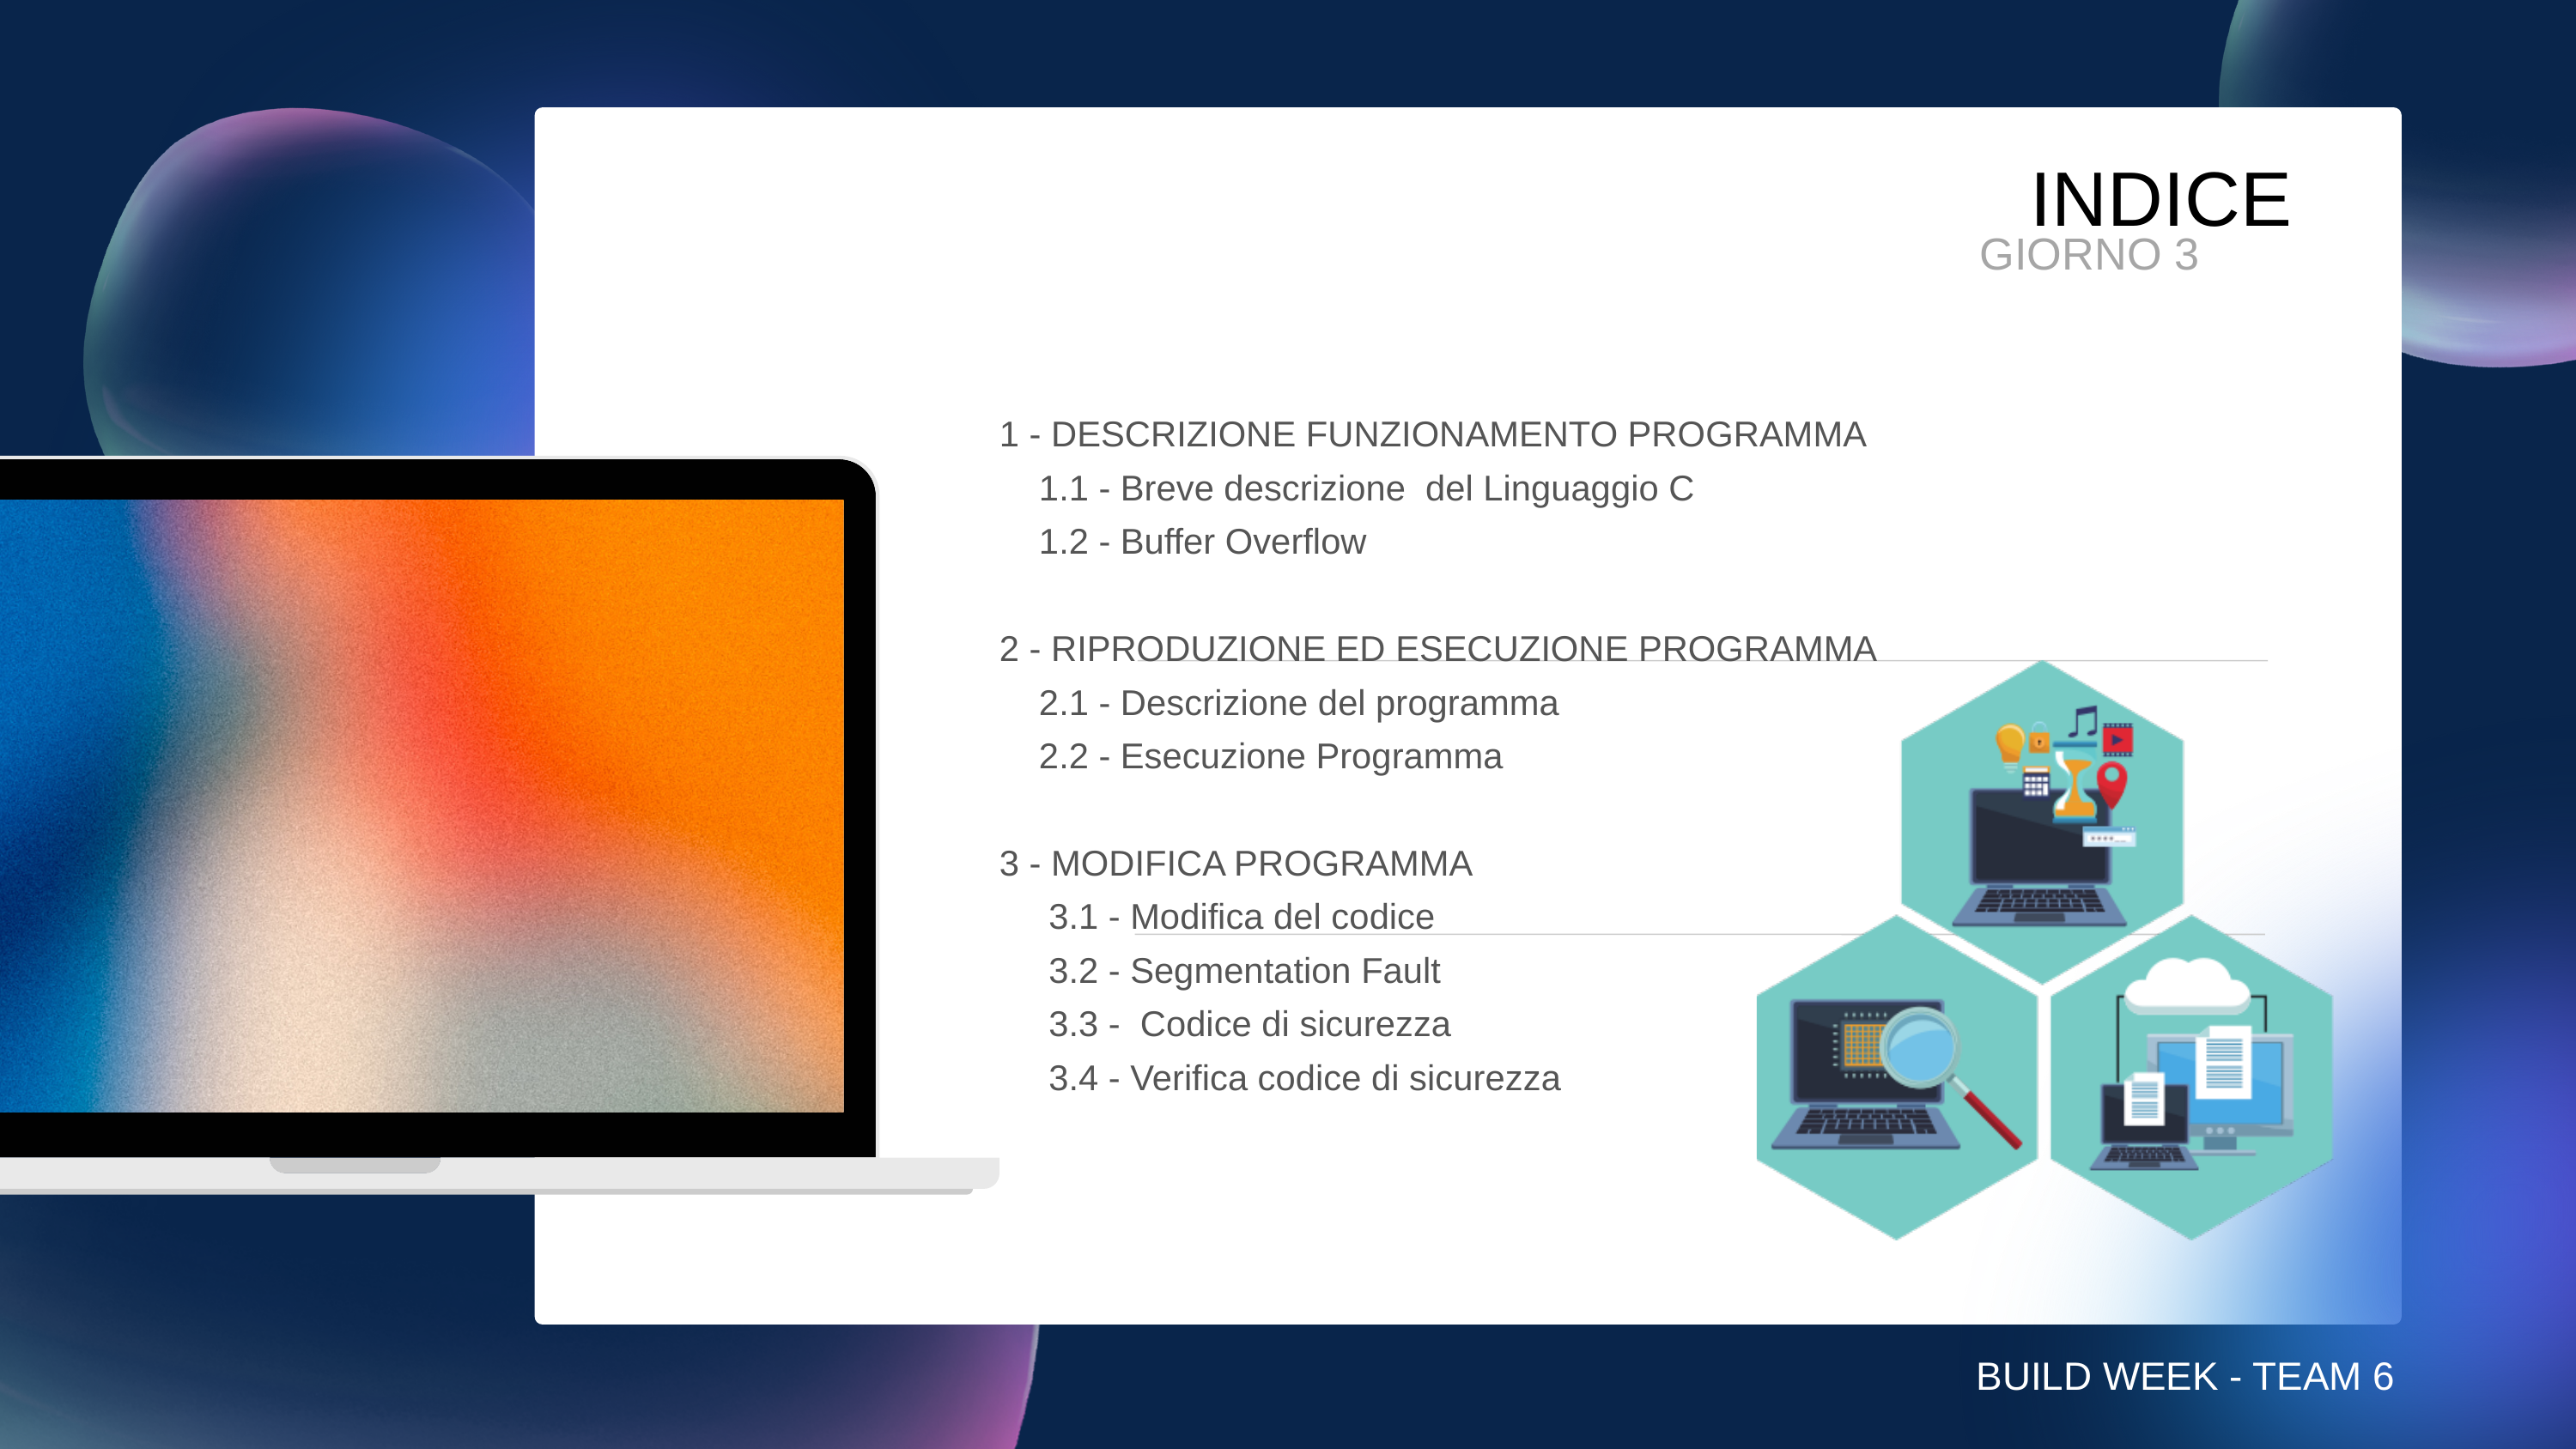

INDICE
INDICE
GIORNO 3
GIORNO 3 - SYSTEM EXPLOIT BOF
1 - DESCRIZIONE FUNZIONAMENTO PROGRAMMA
    1.1 - Breve descrizione  del Linguaggio C
    1.2 - Buffer Overflow

2 - RIPRODUZIONE ED ESECUZIONE PROGRAMMA
    2.1 - Descrizione del programma
    2.2 - Esecuzione Programma

3 - MODIFICA PROGRAMMA
     3.1 - Modifica del codice
     3.2 - Segmentation Fault
     3.3 -  Codice di sicurezza
     3.4 - Verifica codice di sicurezza

BUILD WEEK - TEAM 6